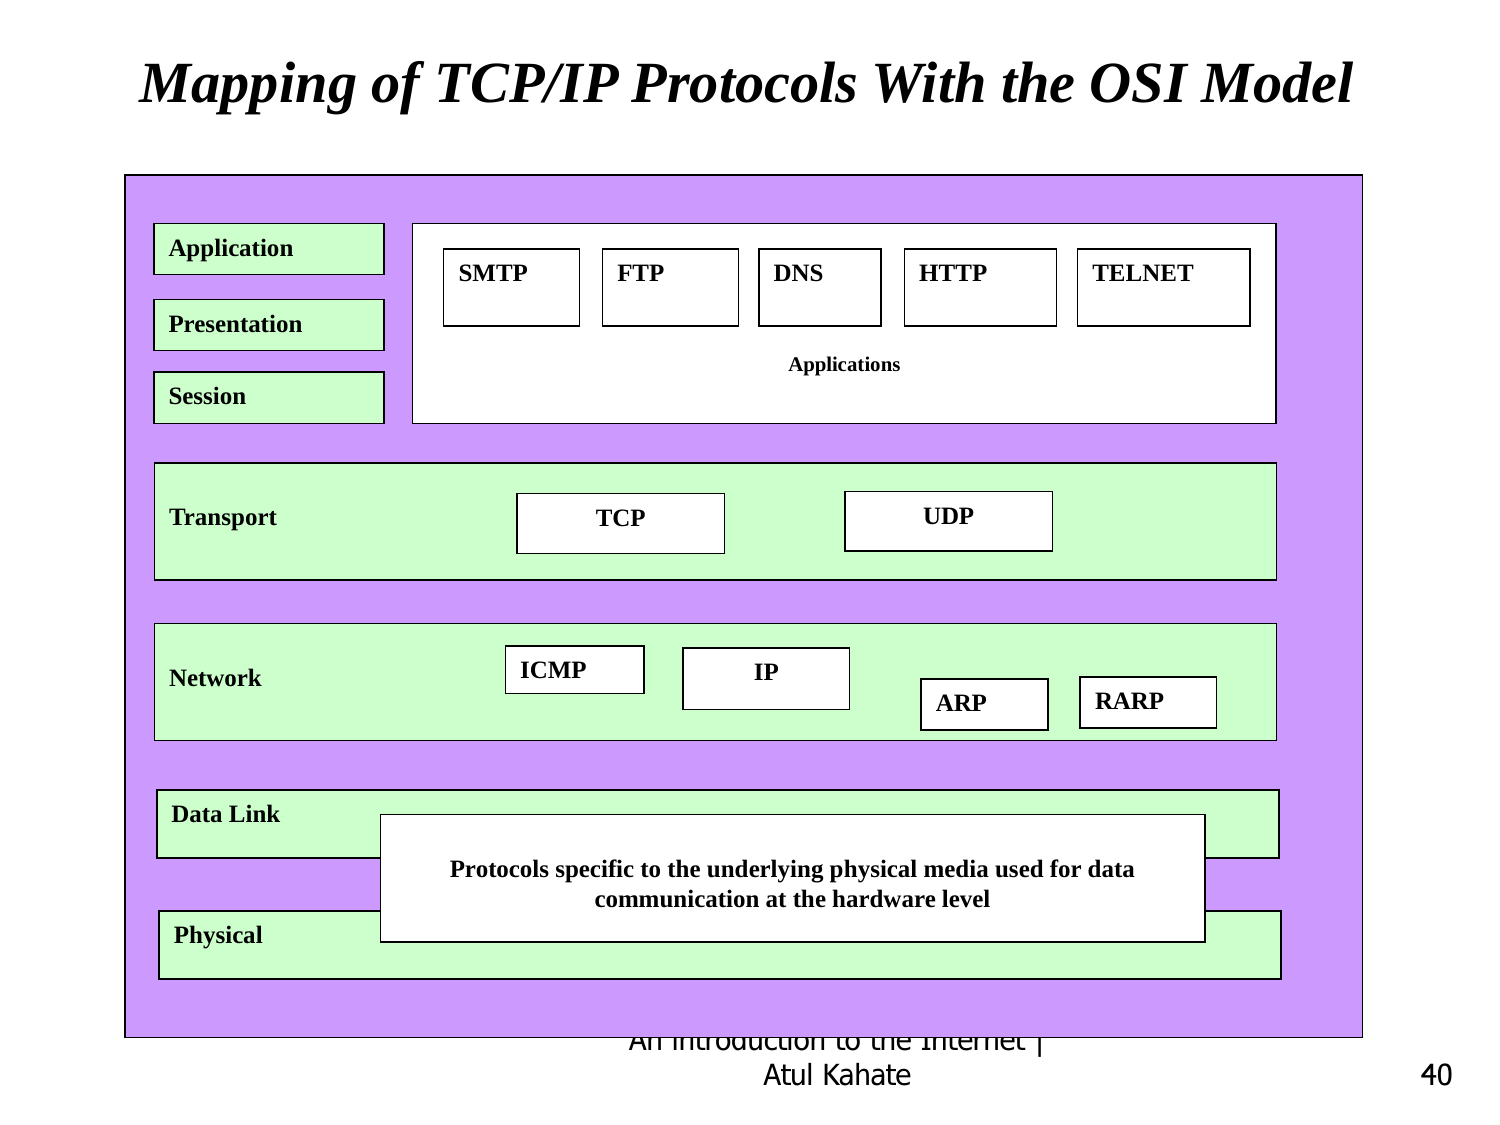

Mapping of TCP/IP Protocols With the OSI Model

Application

Applications
SMTP
FTP
DNS
HTTP
TELNET
Presentation
Session

Transport
UDP
TCP

Network
ICMP
IP
RARP
ARP
Data Link

Protocols specific to the underlying physical media used for data communication at the hardware level
Physical
An introduction to the Internet | Atul Kahate
40